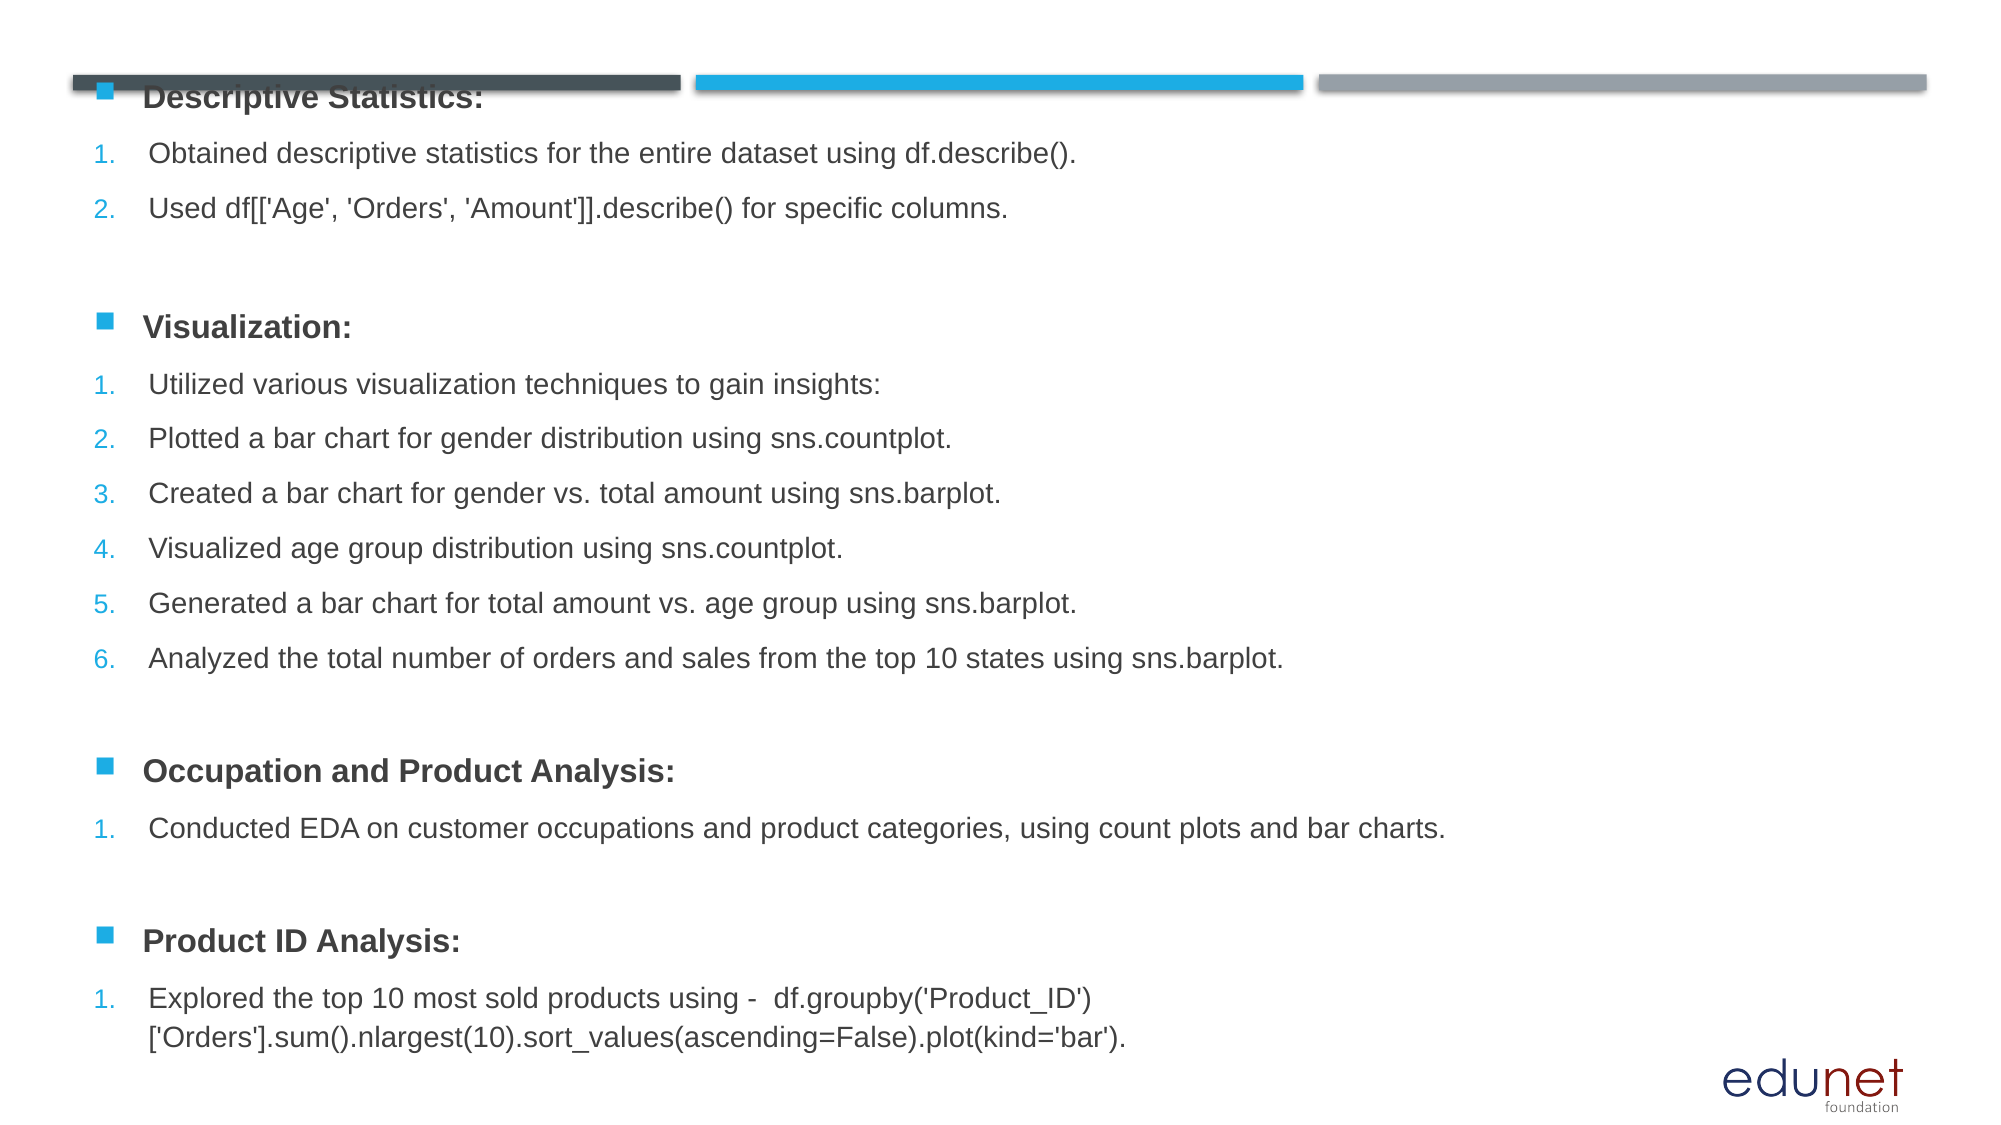

Descriptive Statistics:
Obtained descriptive statistics for the entire dataset using df.describe().
Used df[['Age', 'Orders', 'Amount']].describe() for specific columns.

Visualization:
Utilized various visualization techniques to gain insights:
Plotted a bar chart for gender distribution using sns.countplot.
Created a bar chart for gender vs. total amount using sns.barplot.
Visualized age group distribution using sns.countplot.
Generated a bar chart for total amount vs. age group using sns.barplot.
Analyzed the total number of orders and sales from the top 10 states using sns.barplot.

Occupation and Product Analysis:
Conducted EDA on customer occupations and product categories, using count plots and bar charts.

Product ID Analysis:
Explored the top 10 most sold products using -  df.groupby('Product_ID')['Orders'].sum().nlargest(10).sort_values(ascending=False).plot(kind='bar').